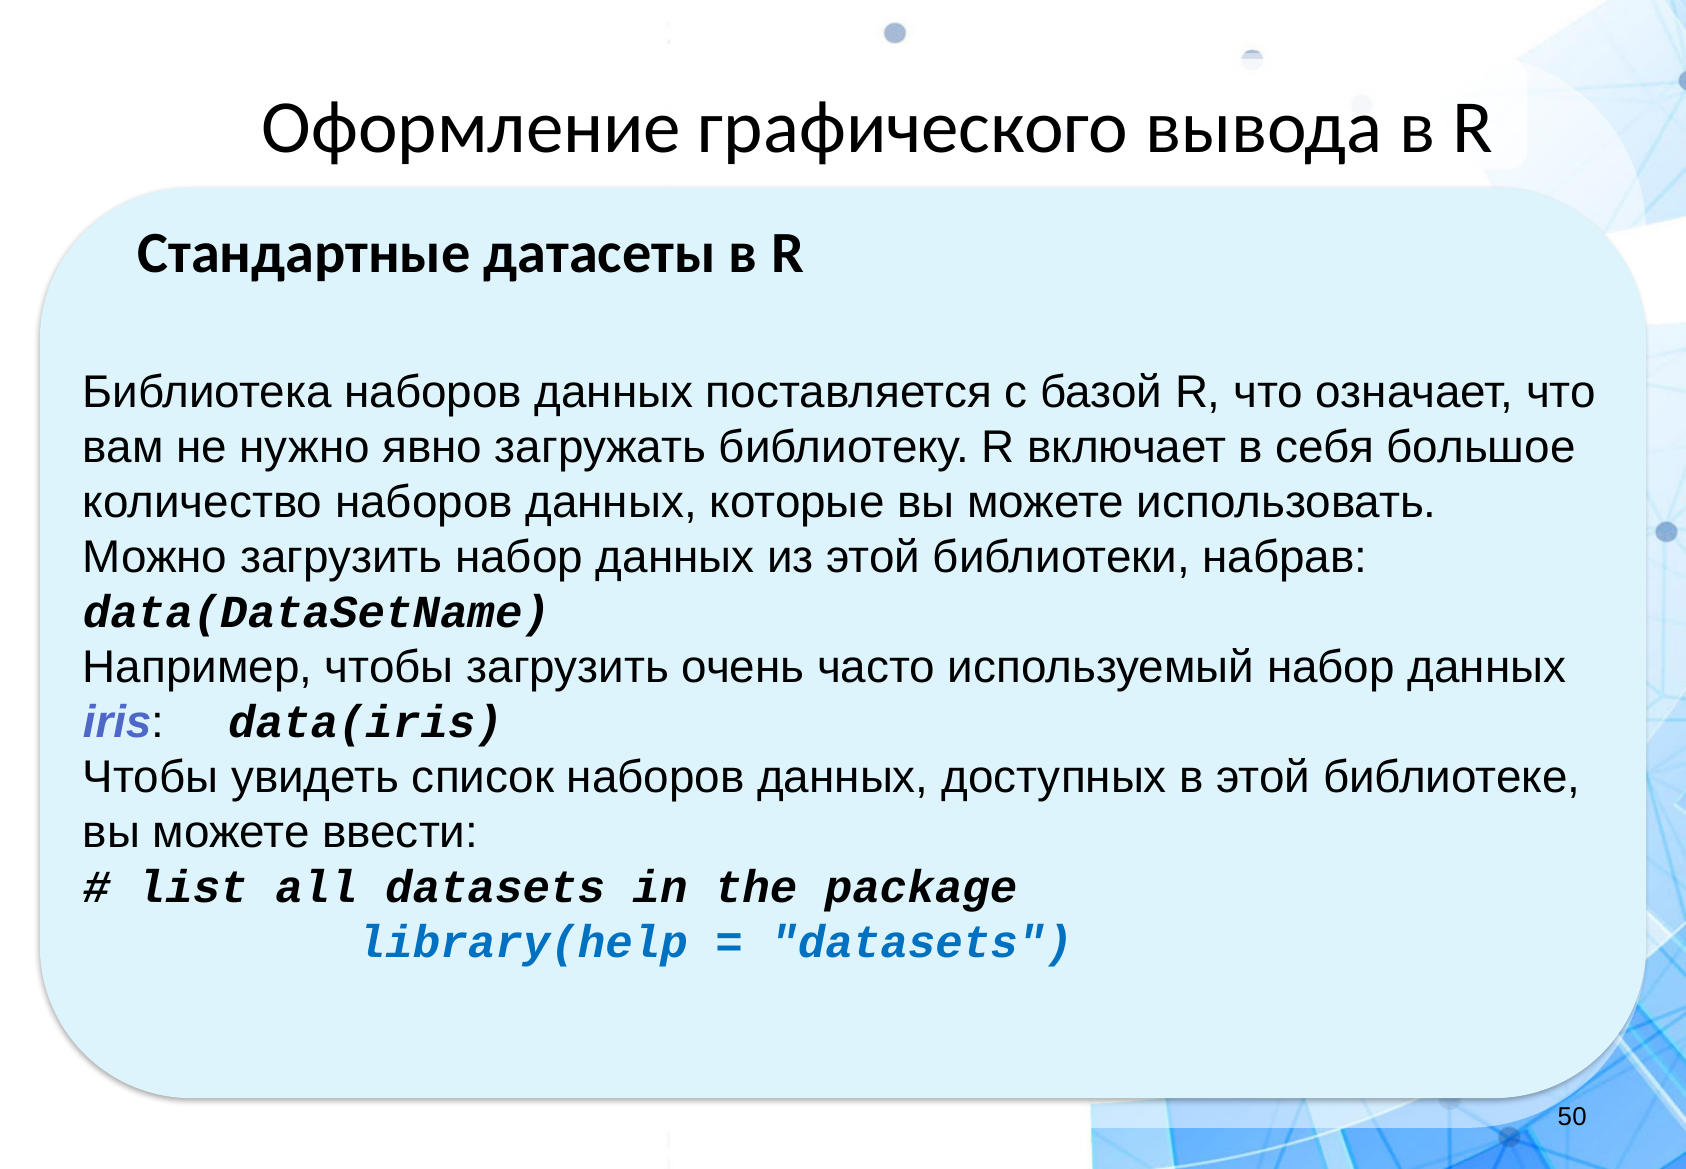

# Оформление графического вывода в R

Стандартные датасеты в R

Библиотека наборов данных поставляется с базой R, что означает, что вам не нужно явно загружать библиотеку. R включает в себя большое количество наборов данных, которые вы можете использовать.
Можно загрузить набор данных из этой библиотеки, набрав:
data(DataSetName)
Например, чтобы загрузить очень часто используемый набор данных iris:     data(iris)
Чтобы увидеть список наборов данных, доступных в этой библиотеке, вы можете ввести:
# list all datasets in the package
          library(help = "datasets")
50